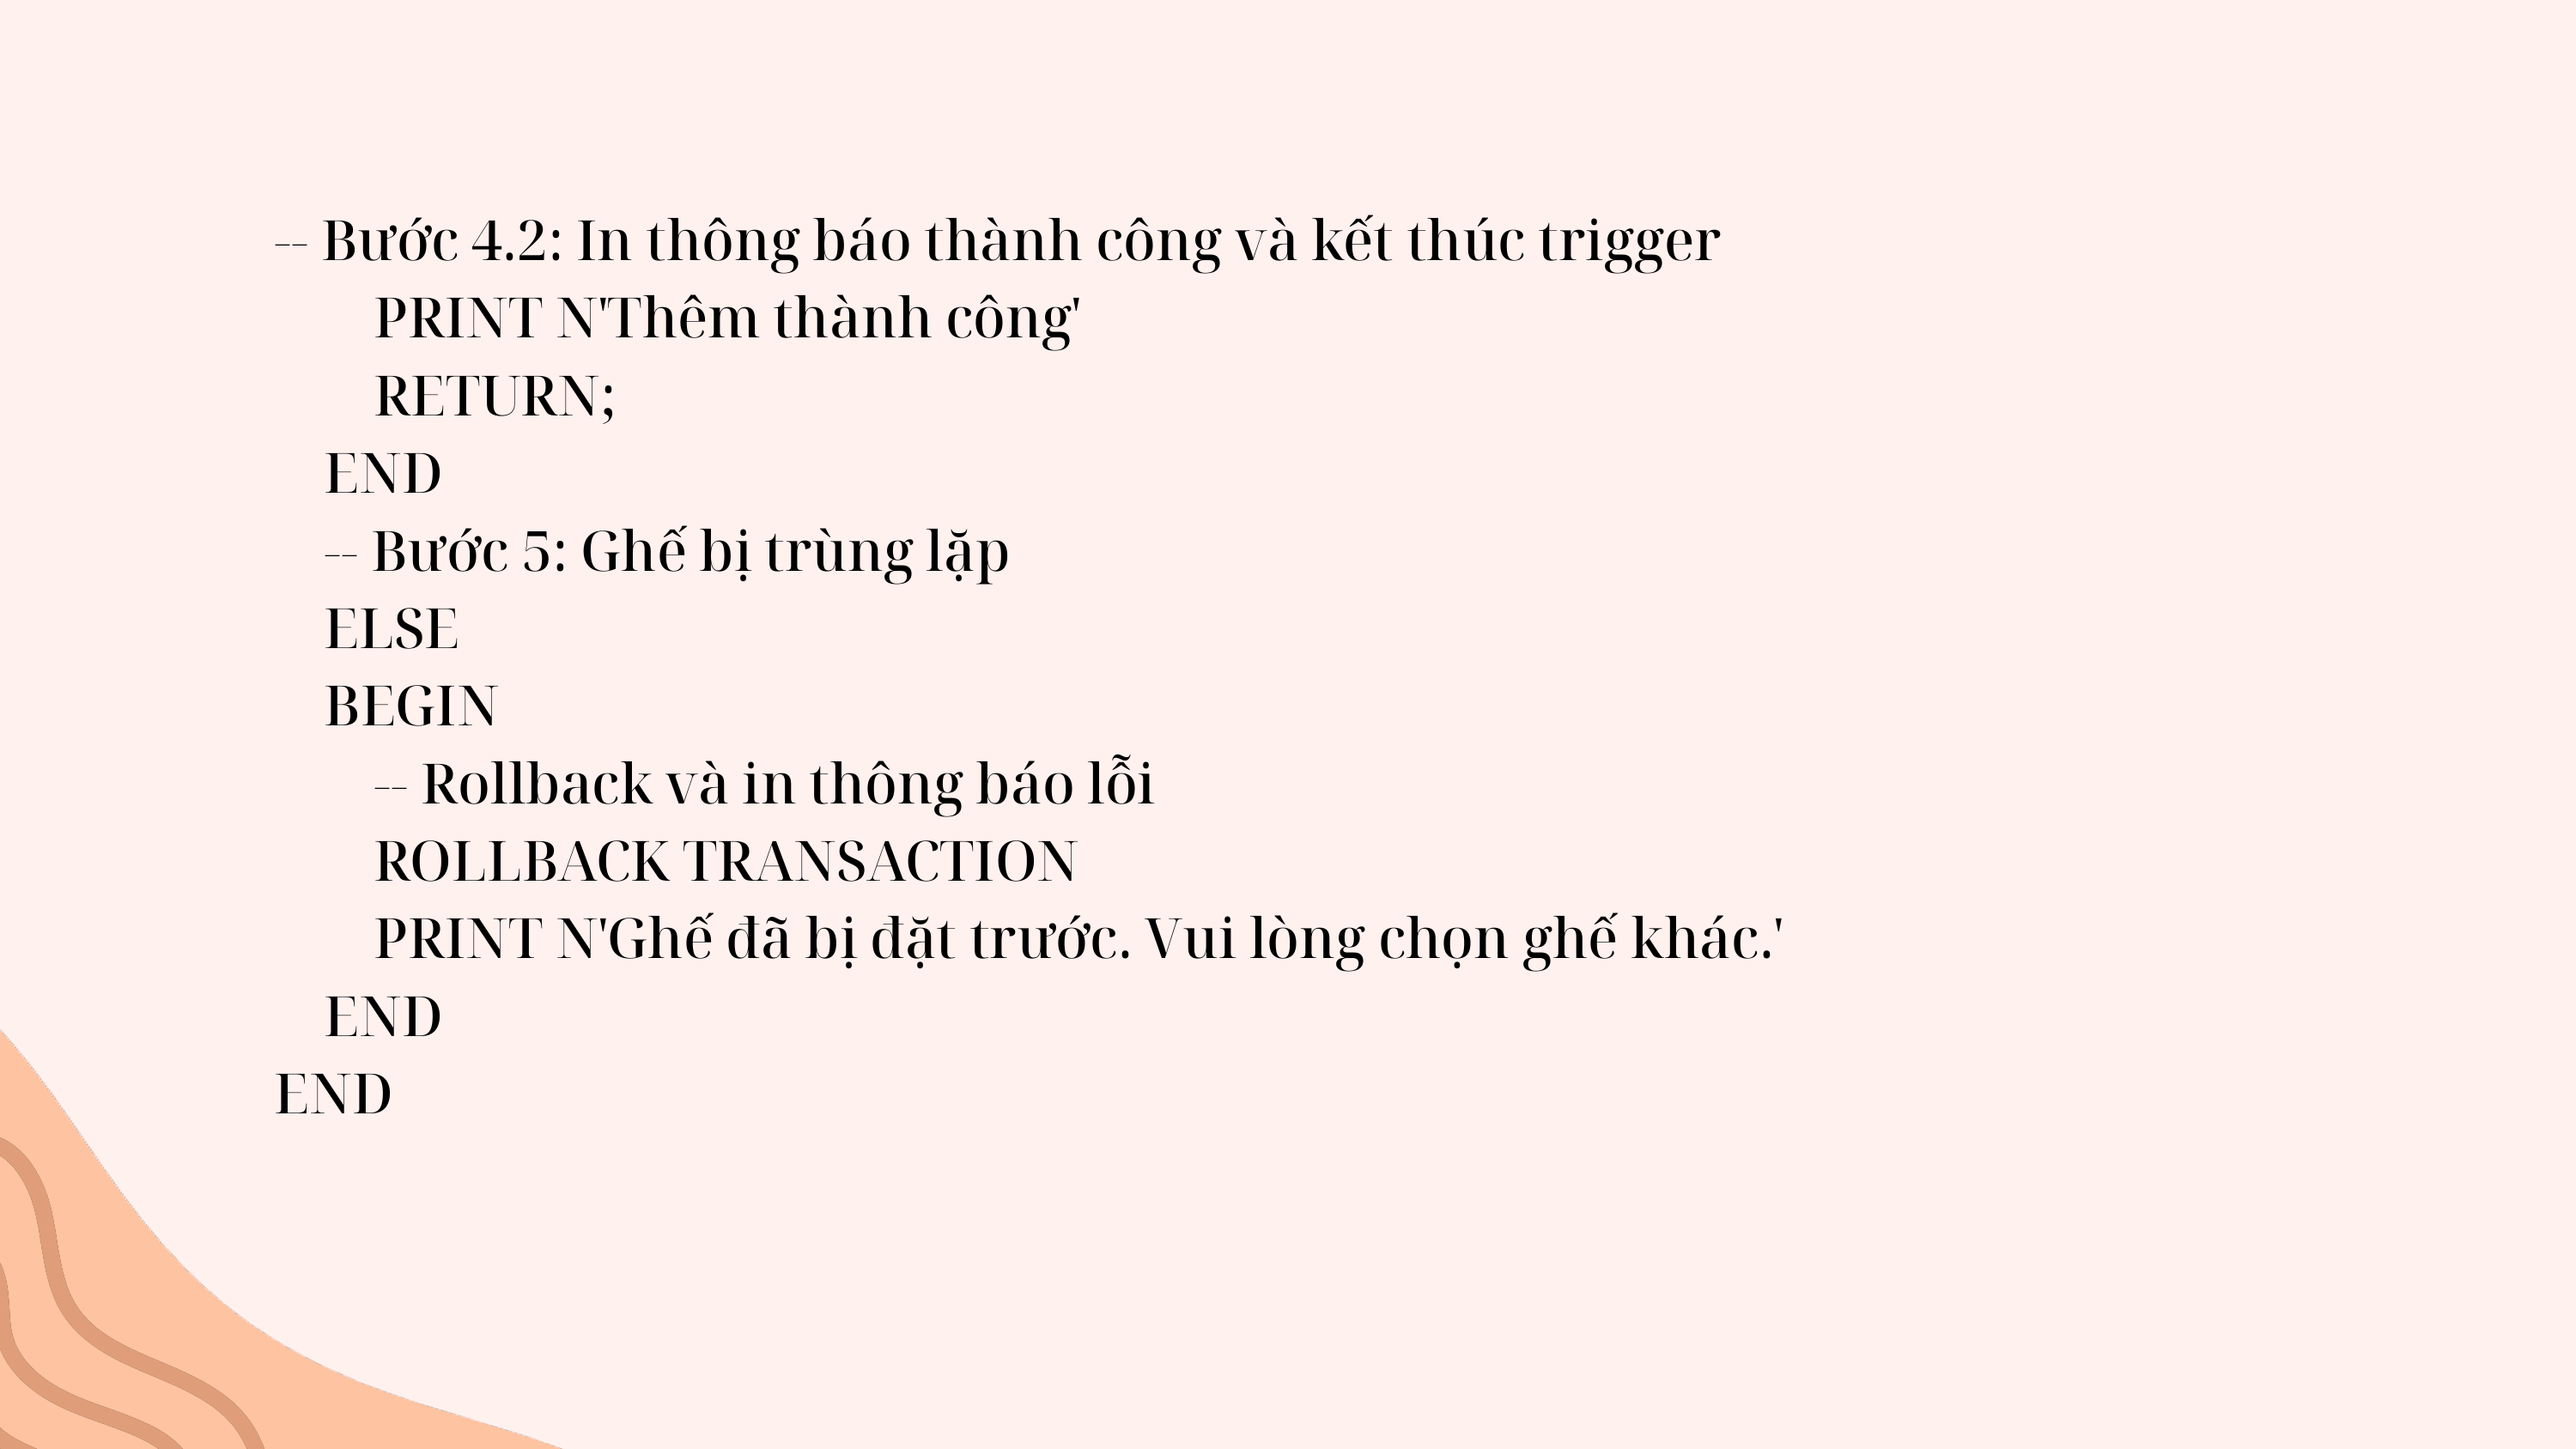

-- Bước 4.2: In thông báo thành công và kết thúc trigger
        PRINT N'Thêm thành công'
        RETURN;
    END
    -- Bước 5: Ghế bị trùng lặp
    ELSE
    BEGIN
        -- Rollback và in thông báo lỗi
        ROLLBACK TRANSACTION
        PRINT N'Ghế đã bị đặt trước. Vui lòng chọn ghế khác.'
    END
END